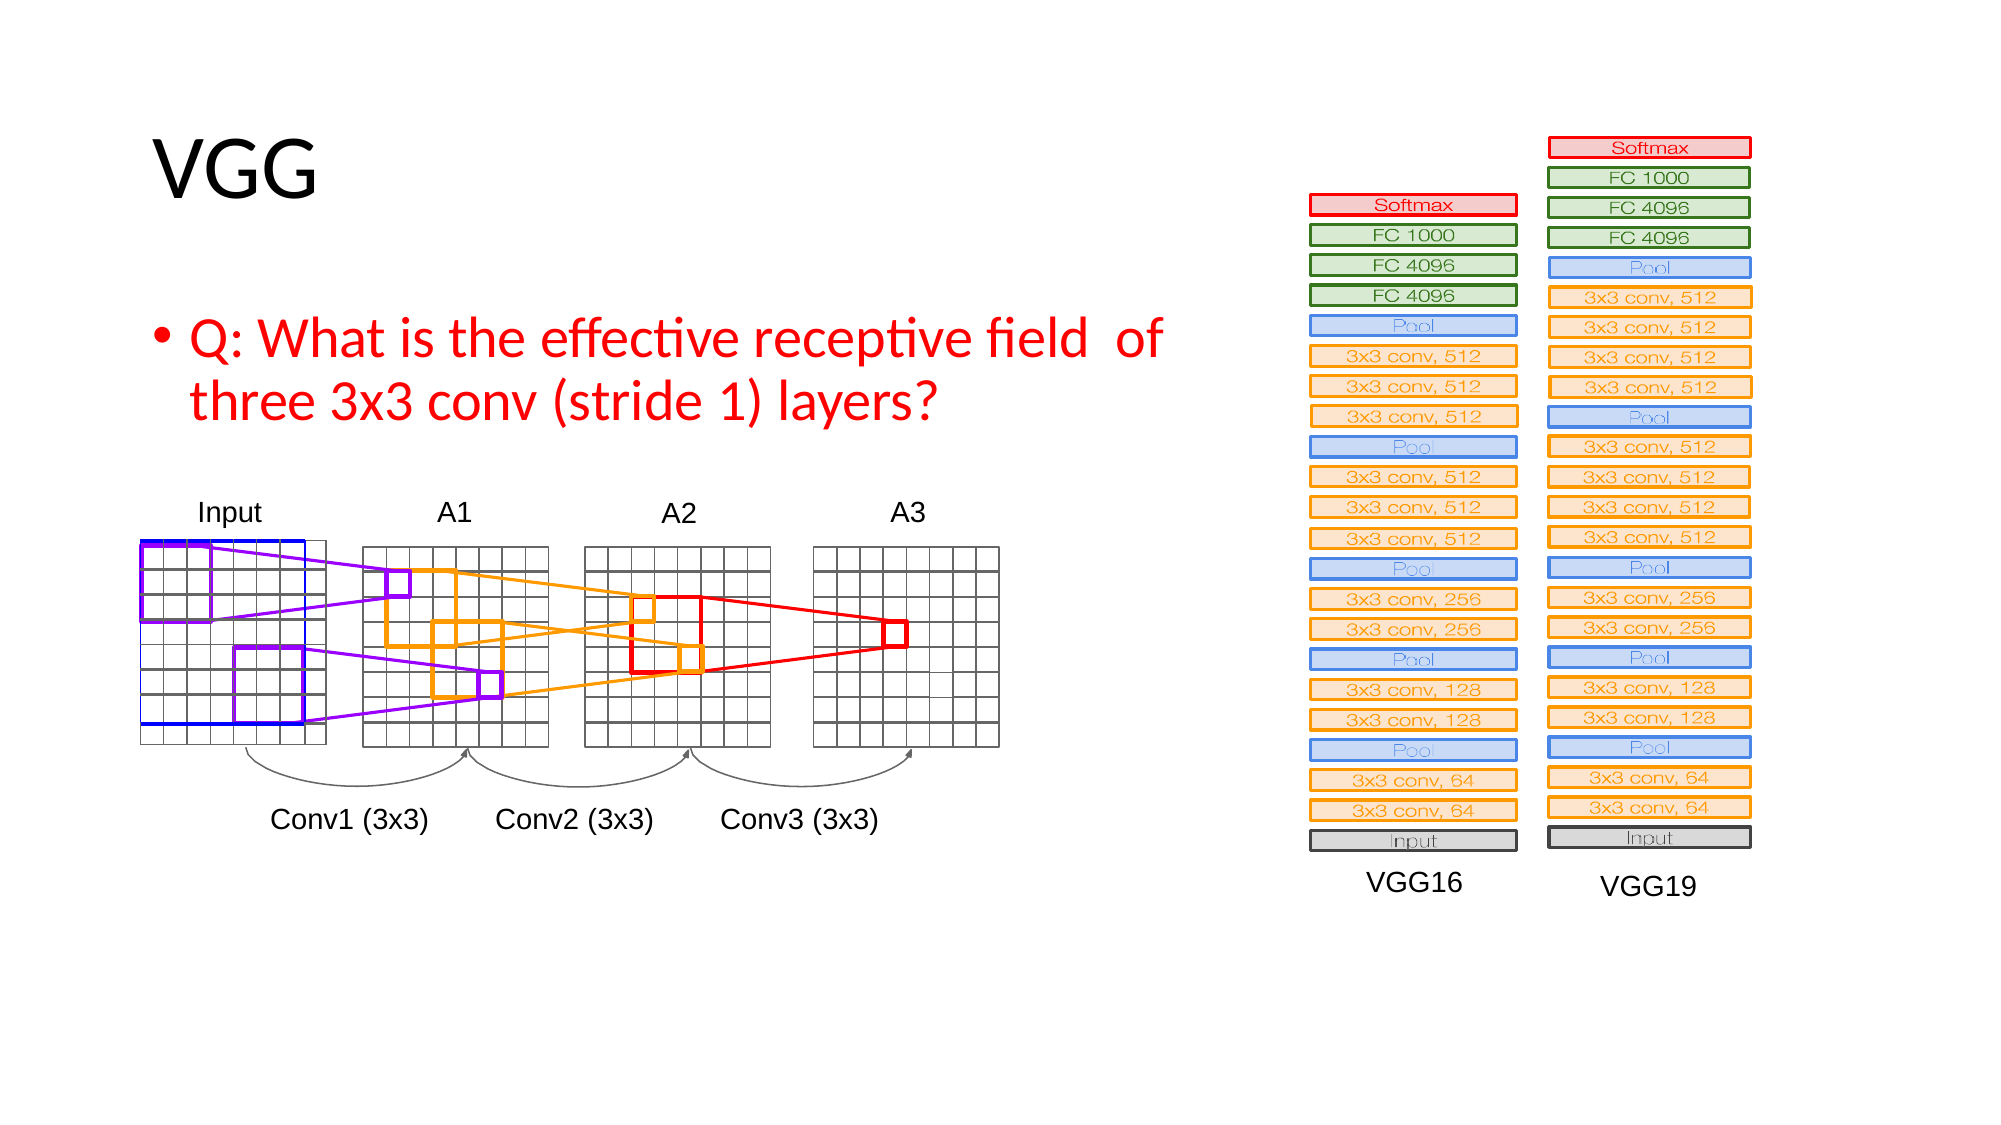

# VGG

Q: What is the effective receptive field  of three 3x3 conv (stride 1) layers?

Input
A1
A3
A2
|  |  |  |  |  |  |  |  |
| --- | --- | --- | --- | --- | --- | --- | --- |
|  |  |  |  |  |  |  |  |
|  |  |  |  |  |  |  |  |
|  |  |  |  |  |  |  |  |
|  |  |  |  |  |  |  |  |
|  |  |  |  |  |  |  |  |
|  |  |  |  |  |  |  |  |
|  |  |  |  |  |  |  |  |

Conv1 (3x3)
Conv2 (3x3)
Conv3 (3x3)
VGG16
VGG19